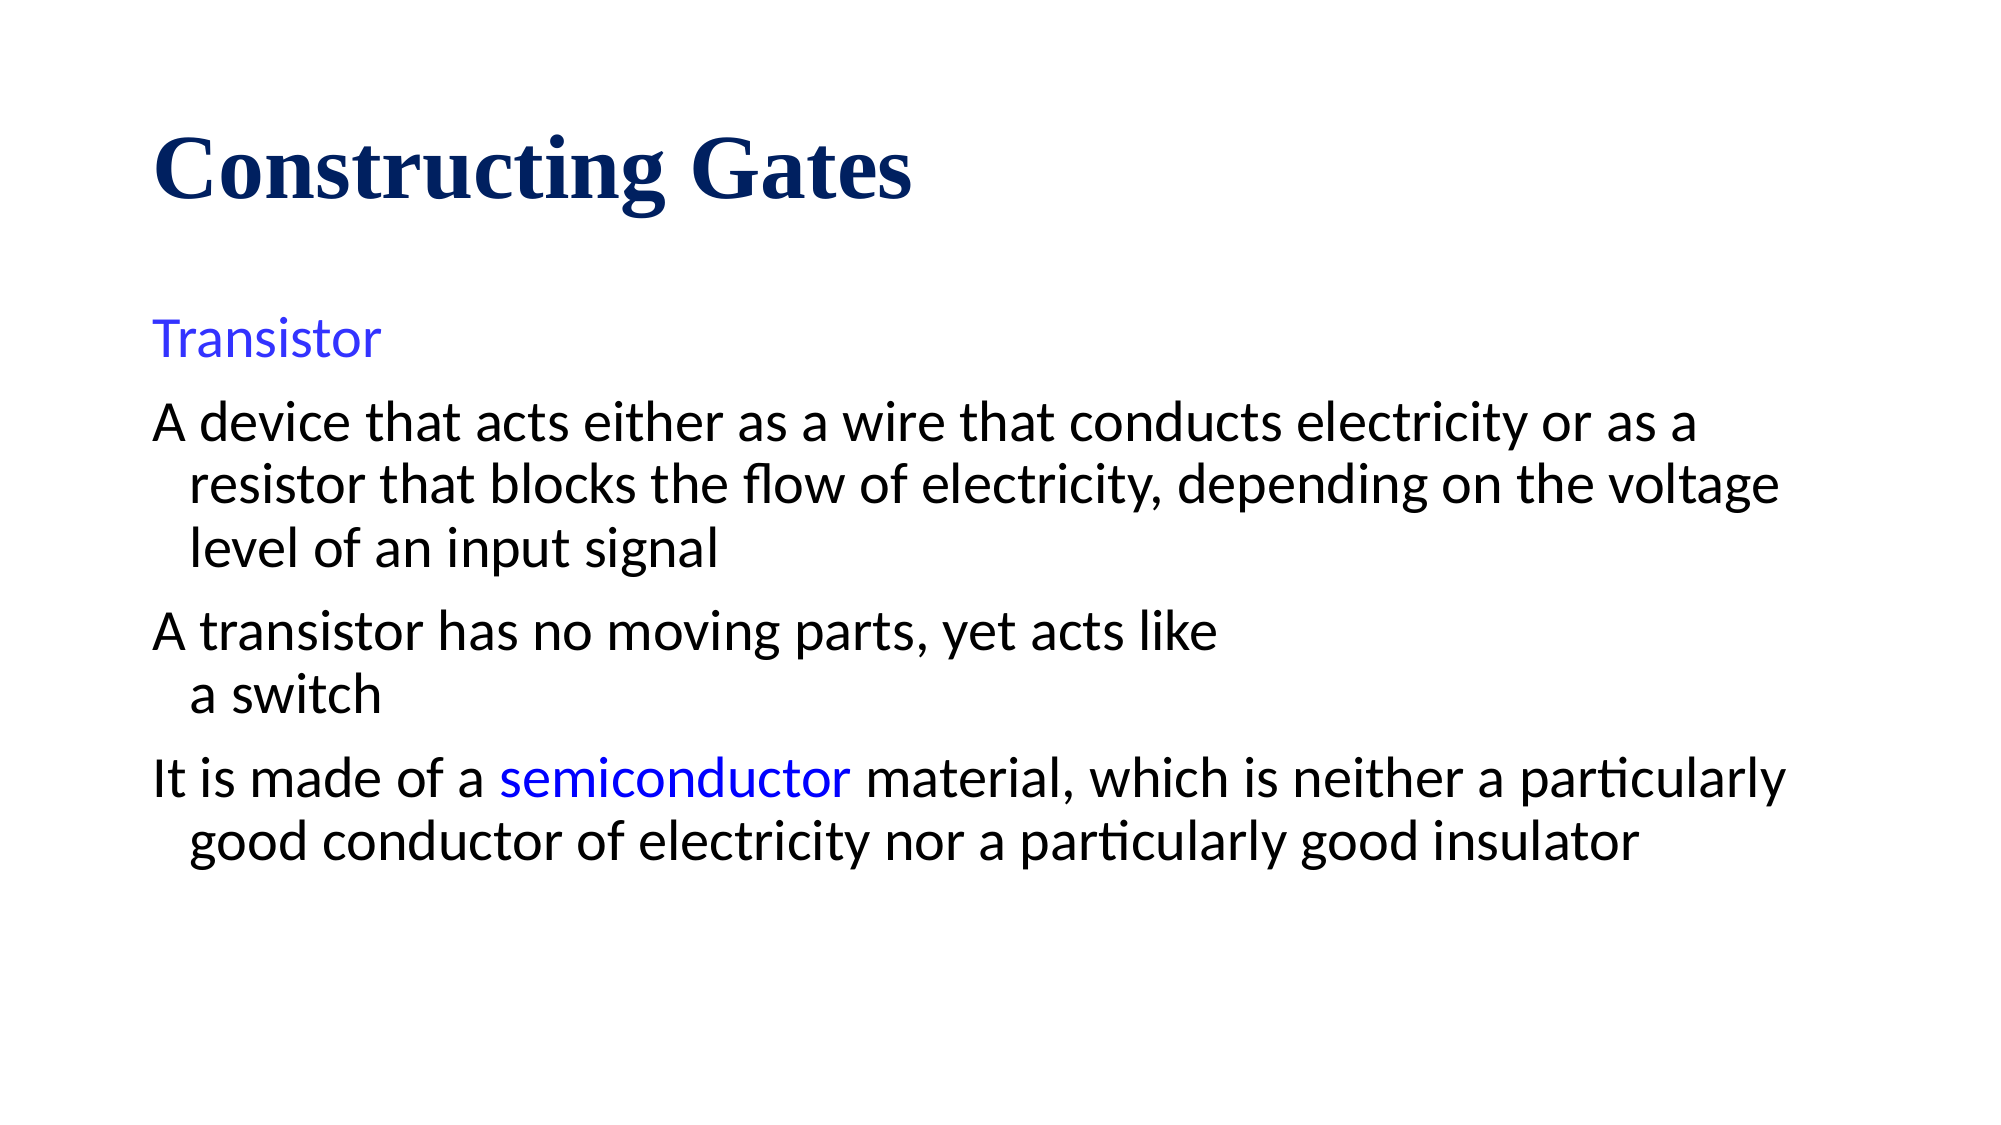

# Constructing Gates
Transistor
A device that acts either as a wire that conducts electricity or as a resistor that blocks the flow of electricity, depending on the voltage level of an input signal
A transistor has no moving parts, yet acts like
a switch
It is made of a semiconductor material, which is neither a particularly good conductor of electricity nor a particularly good insulator